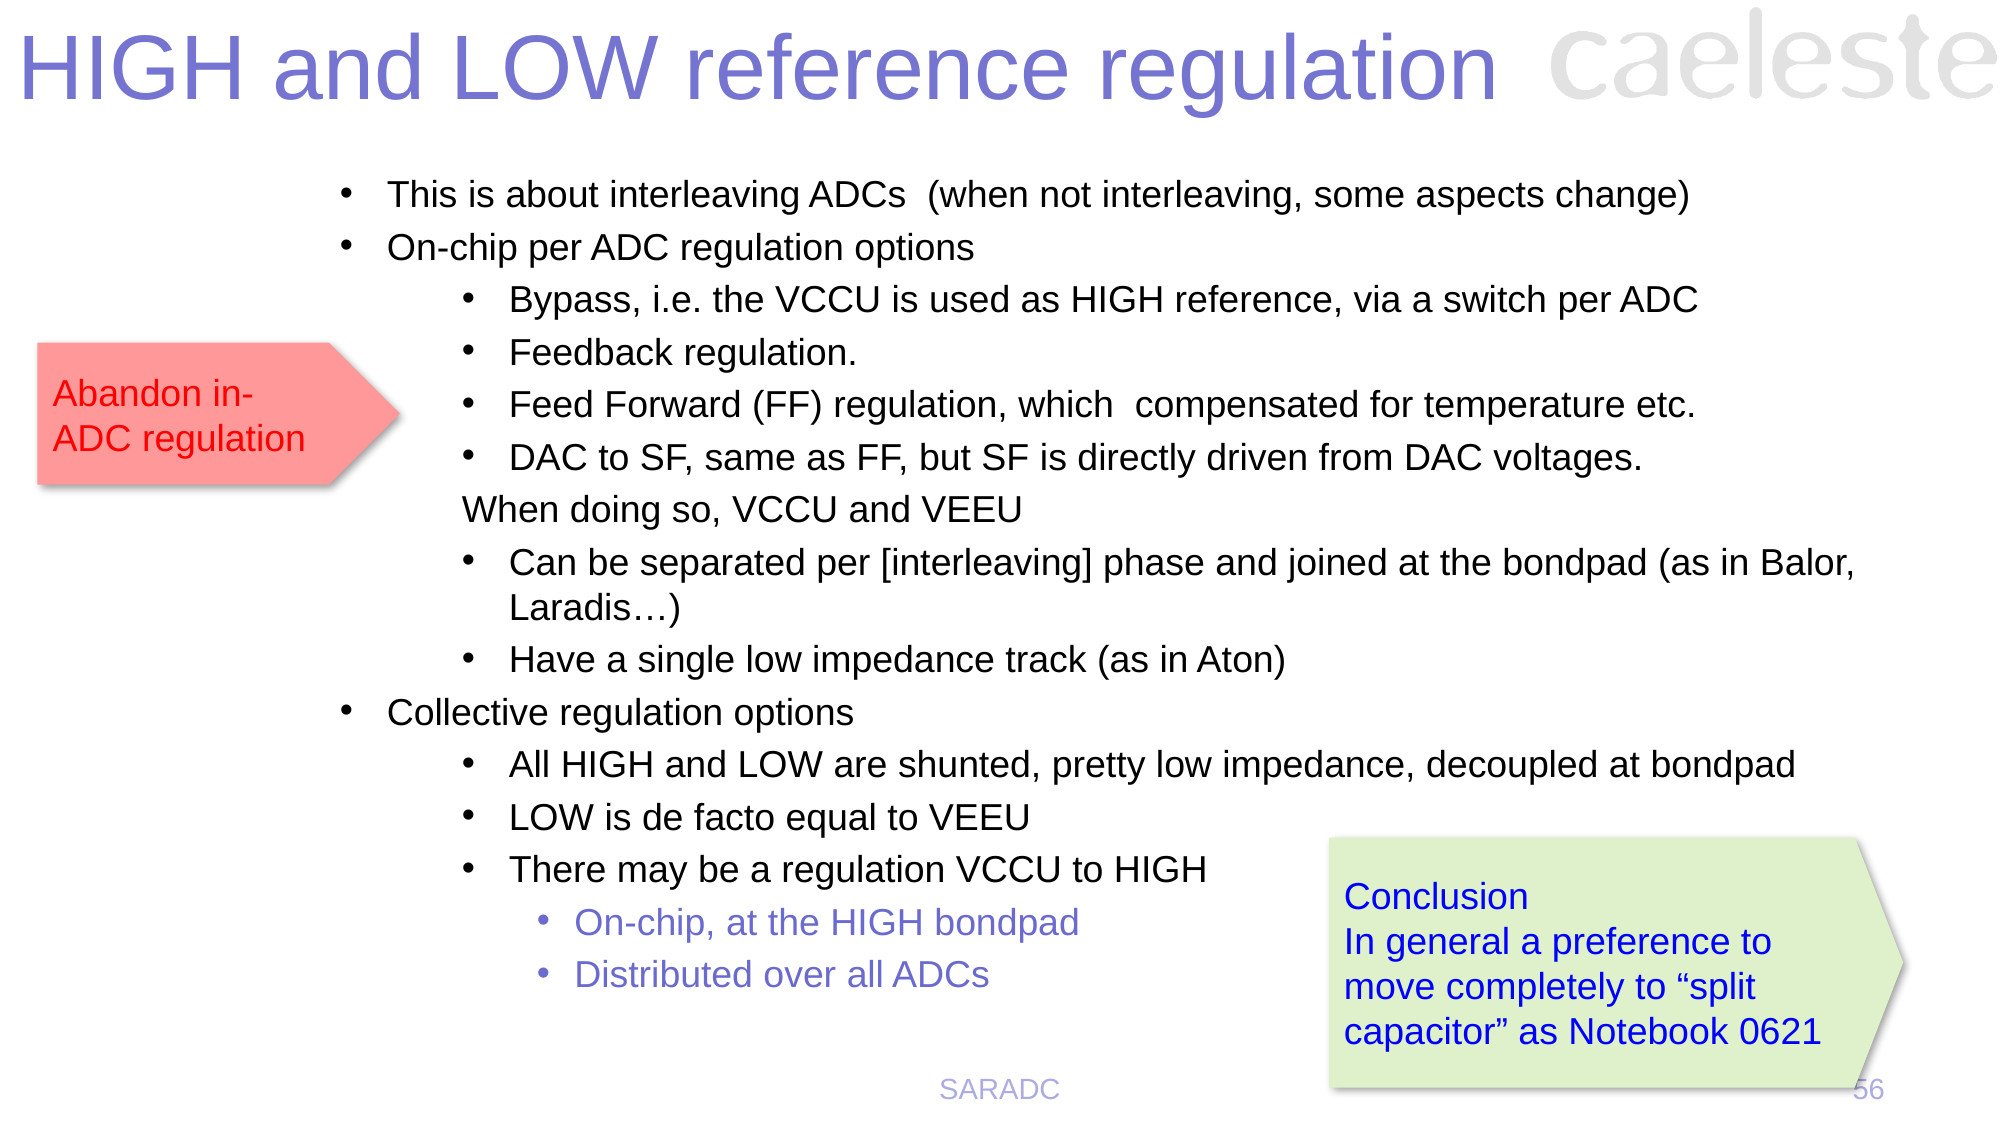

# HIGH and LOW reference regulation
This is about interleaving ADCs  (when not interleaving, some aspects change)
On-chip per ADC regulation options
Bypass, i.e. the VCCU is used as HIGH reference, via a switch per ADC
Feedback regulation.
Feed Forward (FF) regulation, which  compensated for temperature etc.
DAC to SF, same as FF, but SF is directly driven from DAC voltages.
When doing so, VCCU and VEEU
Can be separated per [interleaving] phase and joined at the bondpad (as in Balor, Laradis…)
Have a single low impedance track (as in Aton)
Collective regulation options
All HIGH and LOW are shunted, pretty low impedance, decoupled at bondpad
LOW is de facto equal to VEEU
There may be a regulation VCCU to HIGH
On-chip, at the HIGH bondpad
Distributed over all ADCs

Abandon in-ADC regulation
Conclusion
In general a preference to move completely to “split capacitor” as Notebook 0621
SARADC
56